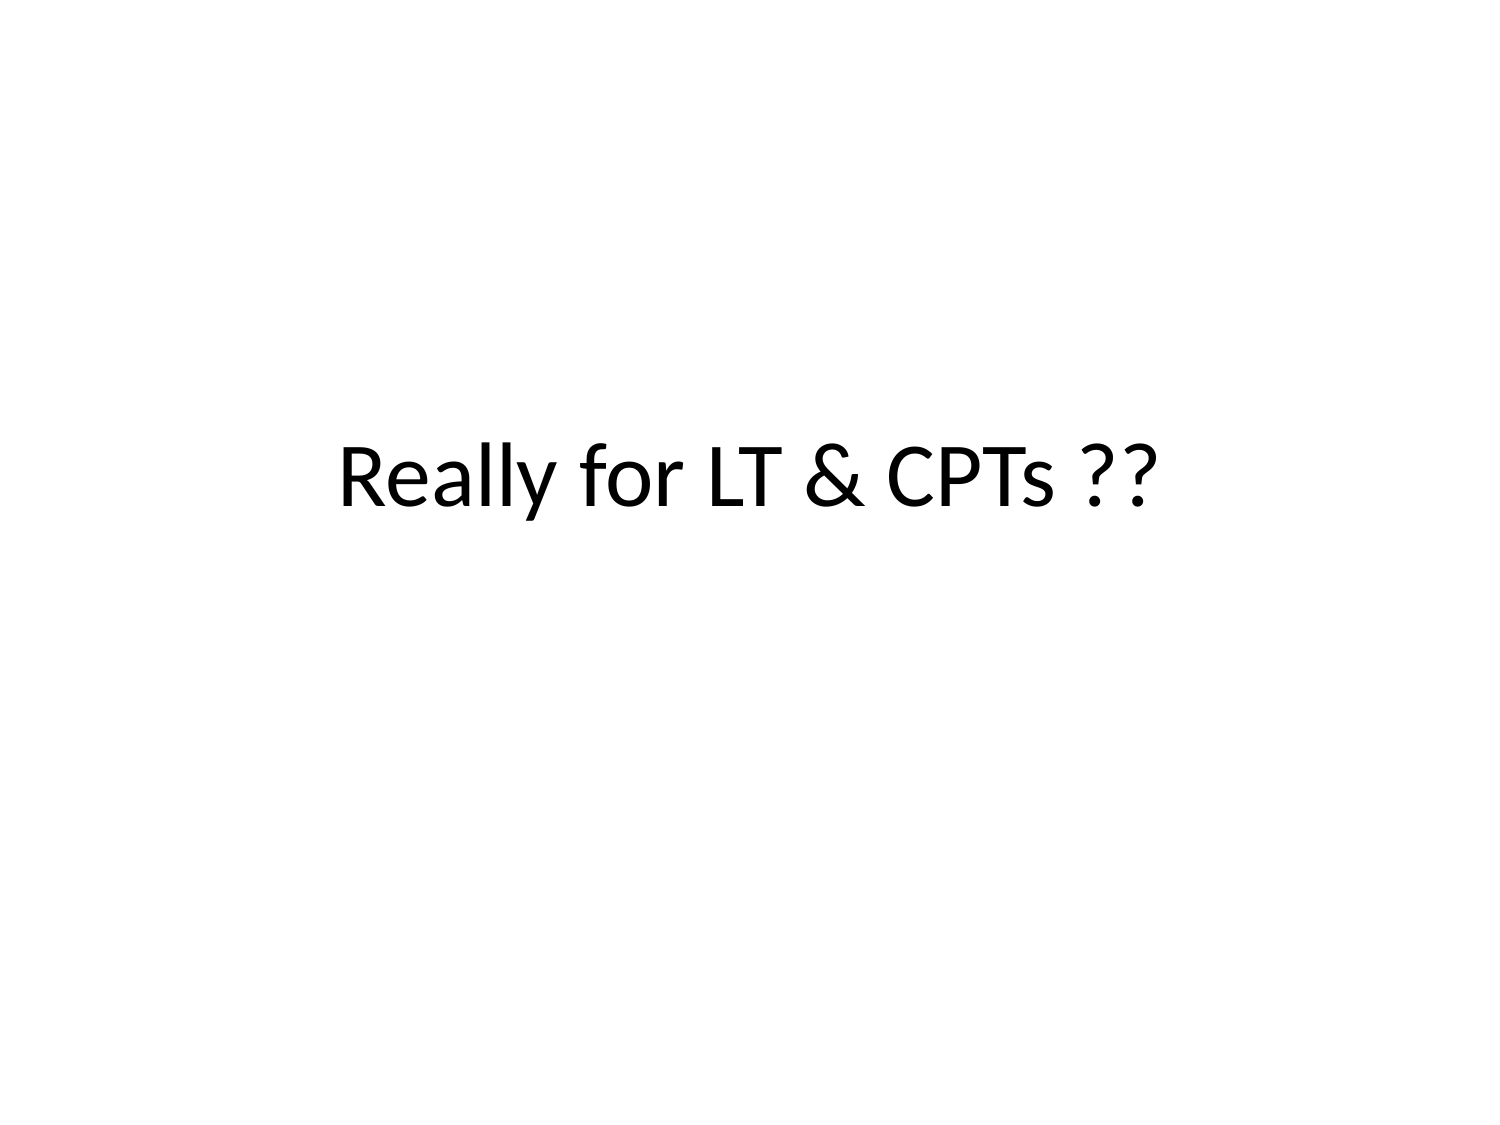

# Really for LT & CPTs ??